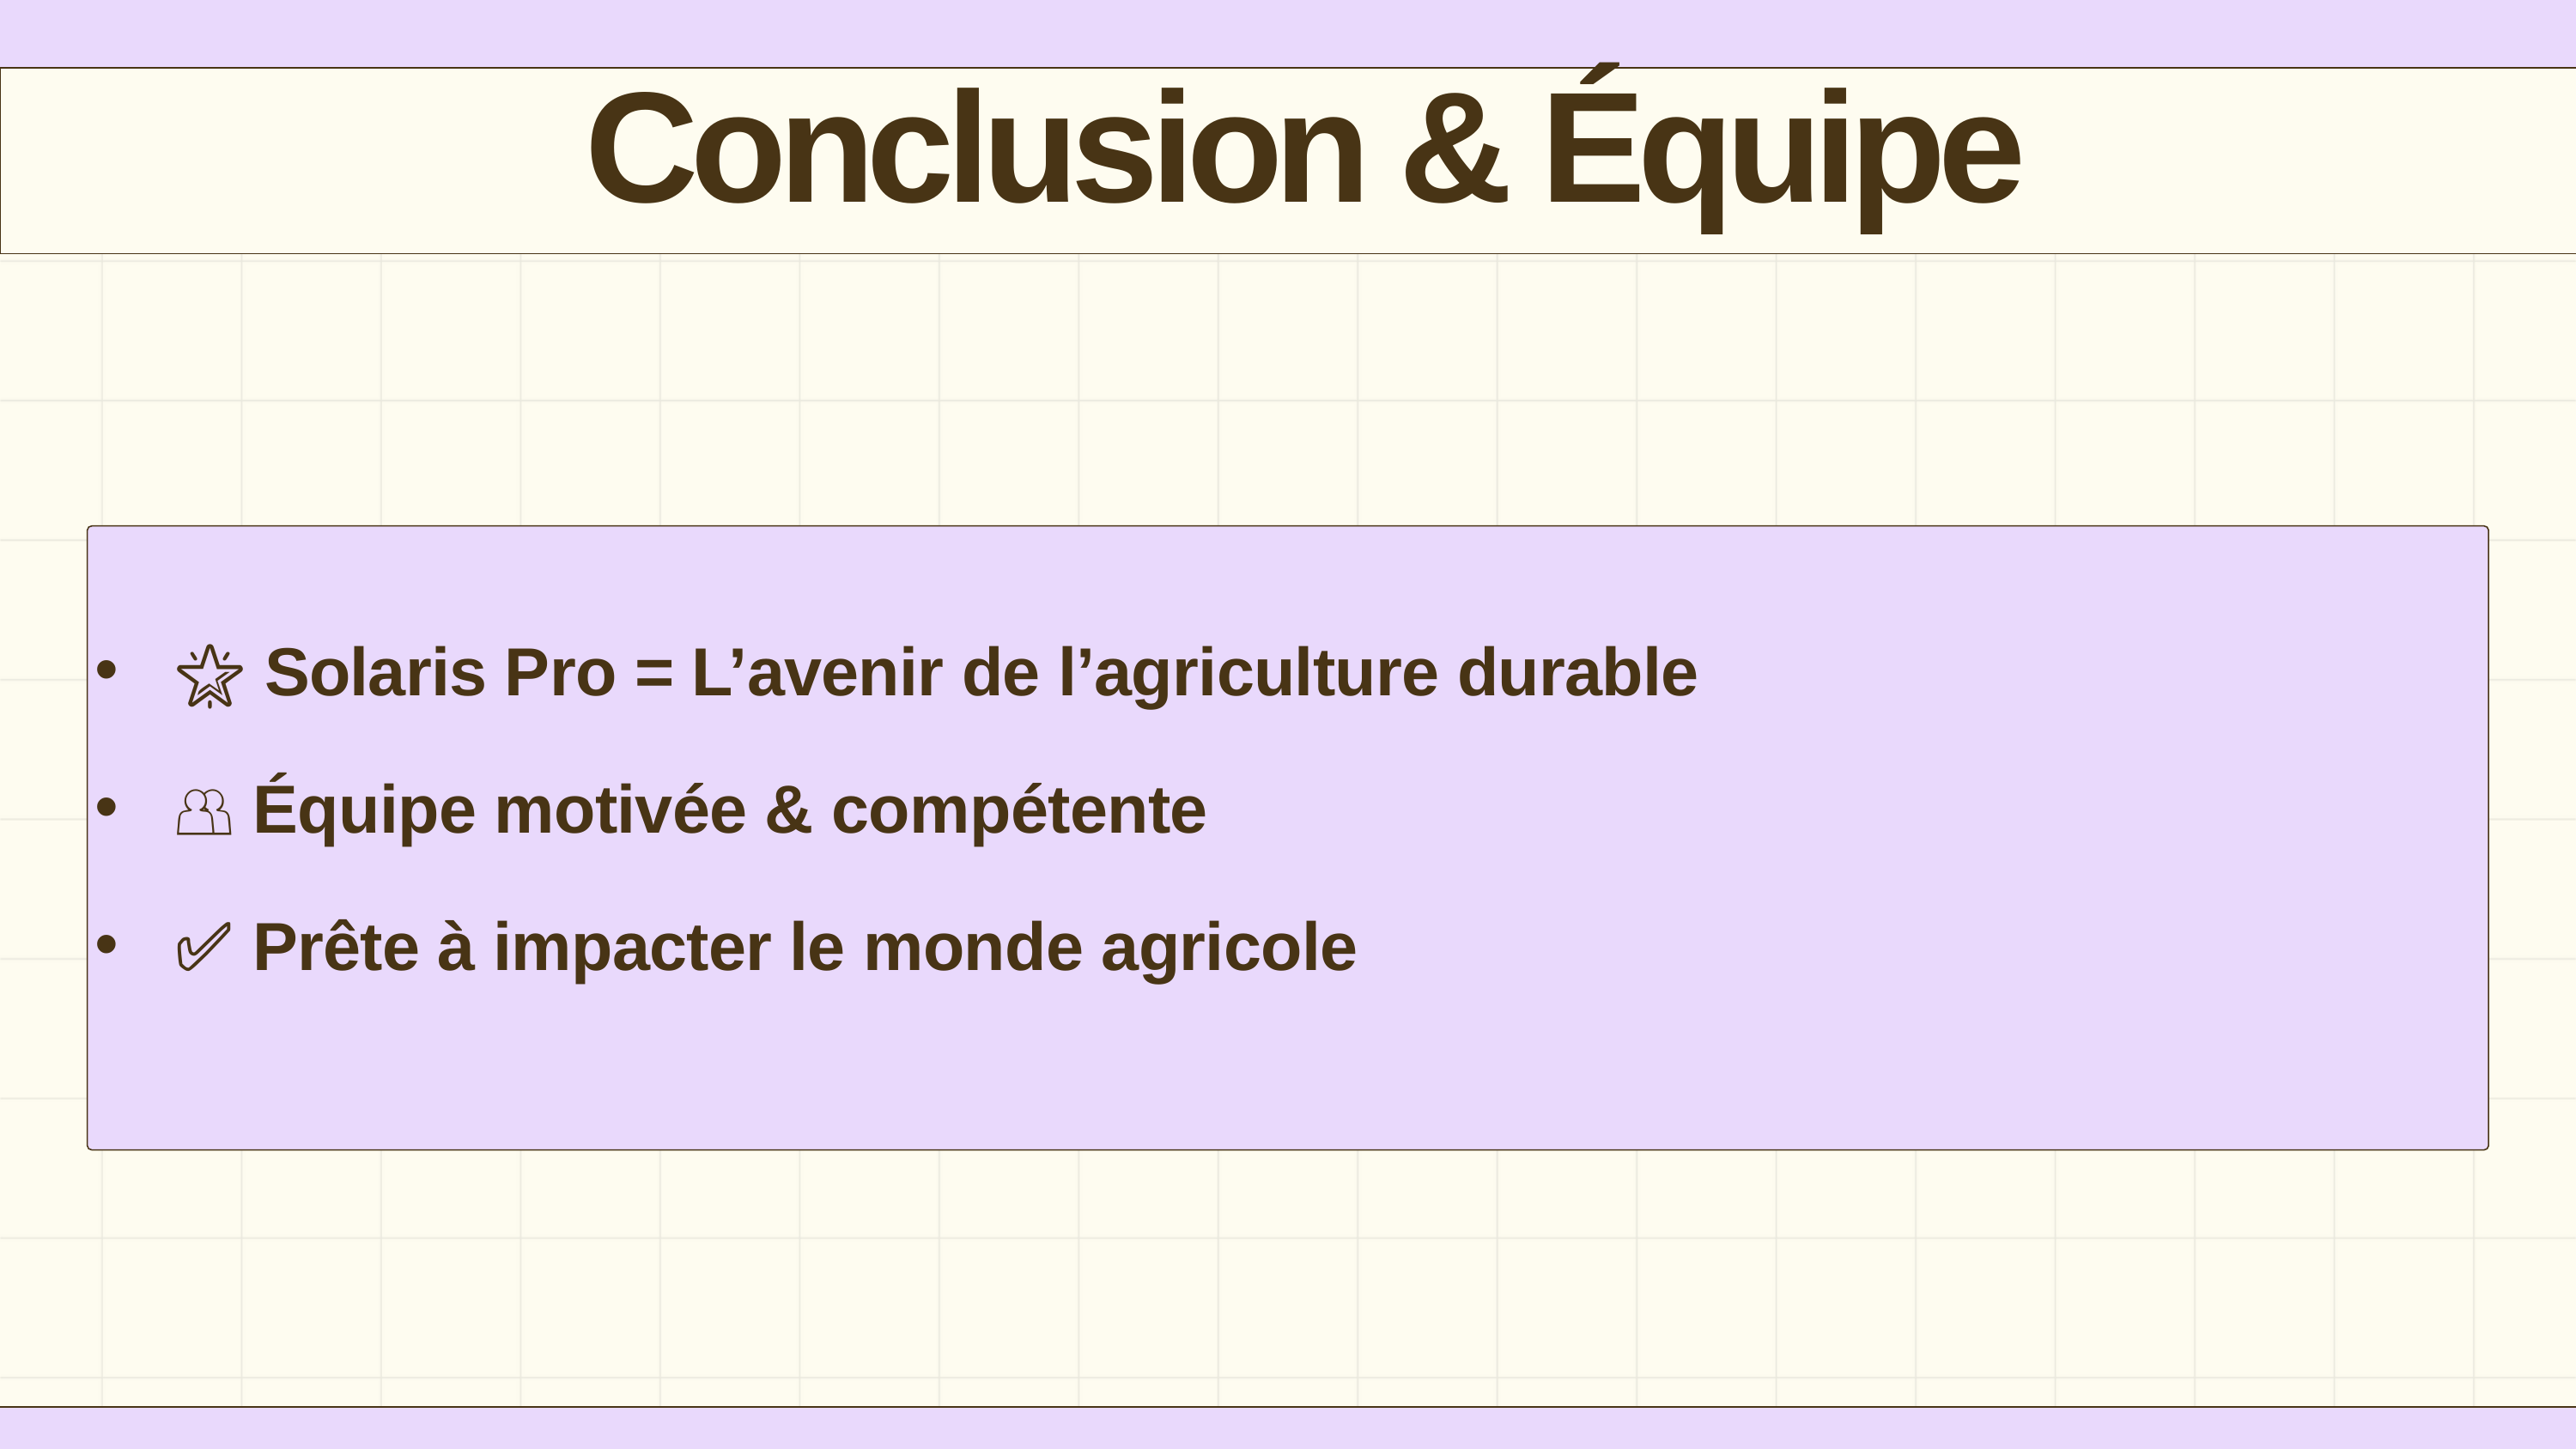

Conclusion & Équipe

🌟 Solaris Pro = L’avenir de l’agriculture durable
👥 Équipe motivée & compétente
✅ Prête à impacter le monde agricole